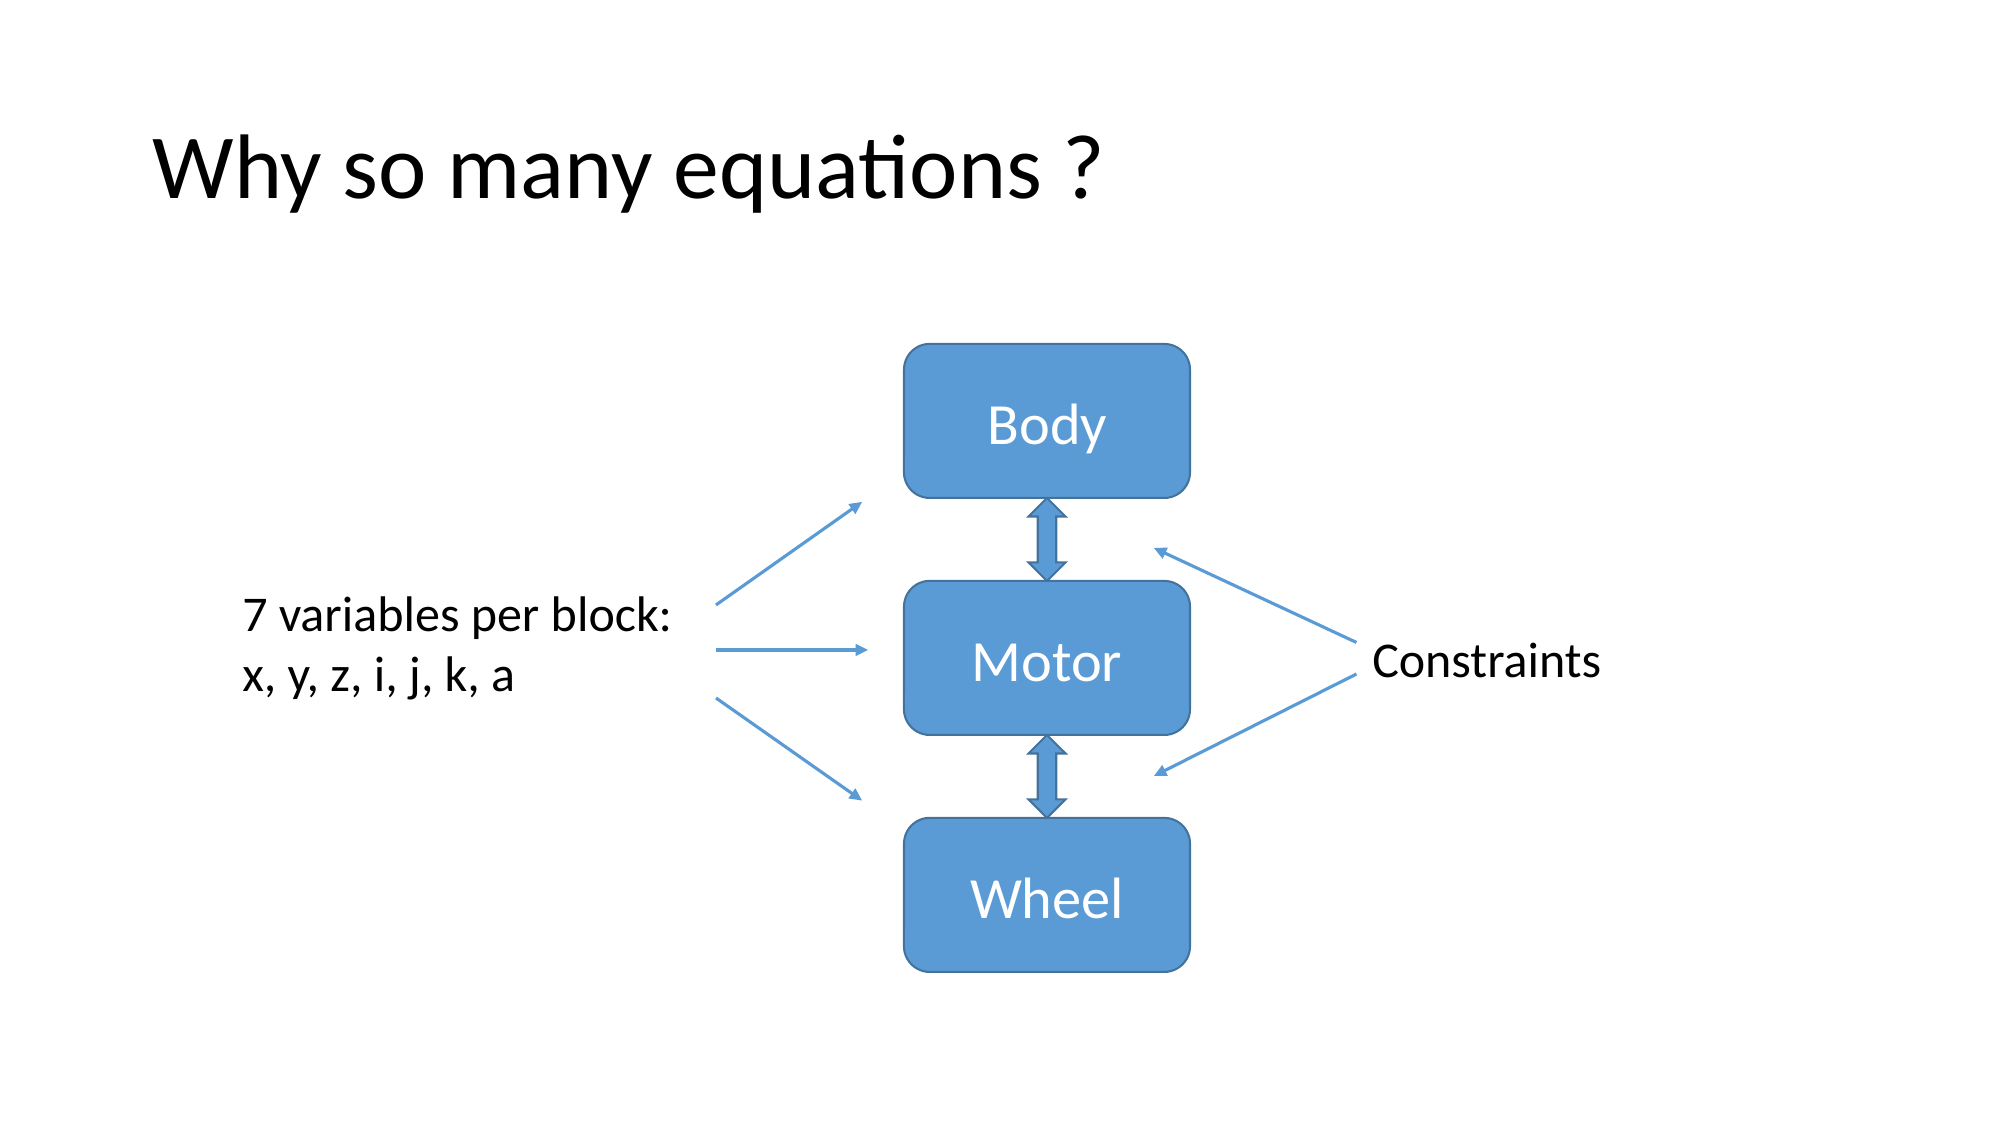

# Why so many equations ?
Body

7 variables per block:
x, y, z, i, j, k, a
Motor
Constraints

Wheel